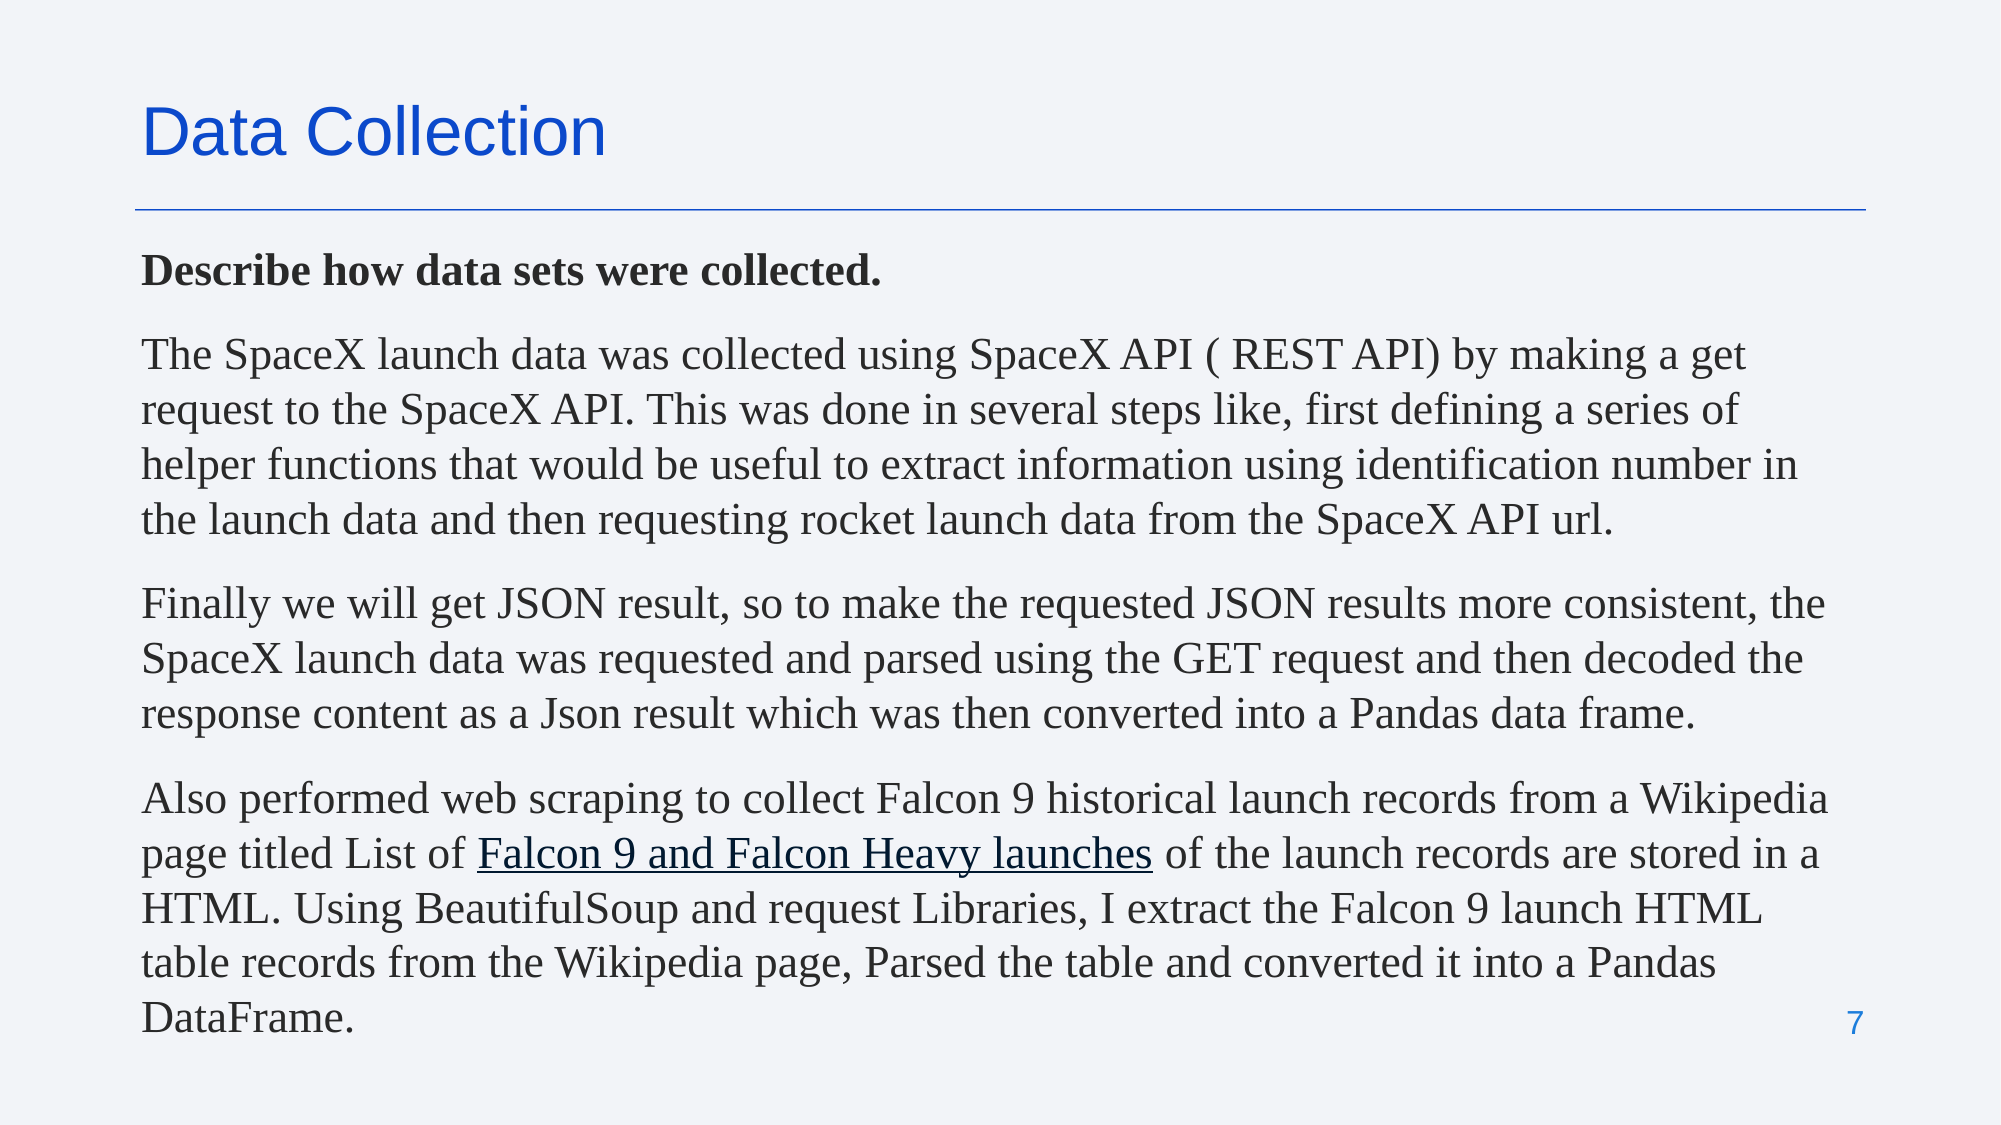

Data Collection
Describe how data sets were collected.
The SpaceX launch data was collected using SpaceX API ( REST API) by making a get request to the SpaceX API. This was done in several steps like, first defining a series of helper functions that would be useful to extract information using identification number in the launch data and then requesting rocket launch data from the SpaceX API url.
Finally we will get JSON result, so to make the requested JSON results more consistent, the SpaceX launch data was requested and parsed using the GET request and then decoded the response content as a Json result which was then converted into a Pandas data frame.
Also performed web scraping to collect Falcon 9 historical launch records from a Wikipedia page titled List of Falcon 9 and Falcon Heavy launches of the launch records are stored in a HTML. Using BeautifulSoup and request Libraries, I extract the Falcon 9 launch HTML table records from the Wikipedia page, Parsed the table and converted it into a Pandas DataFrame.
7